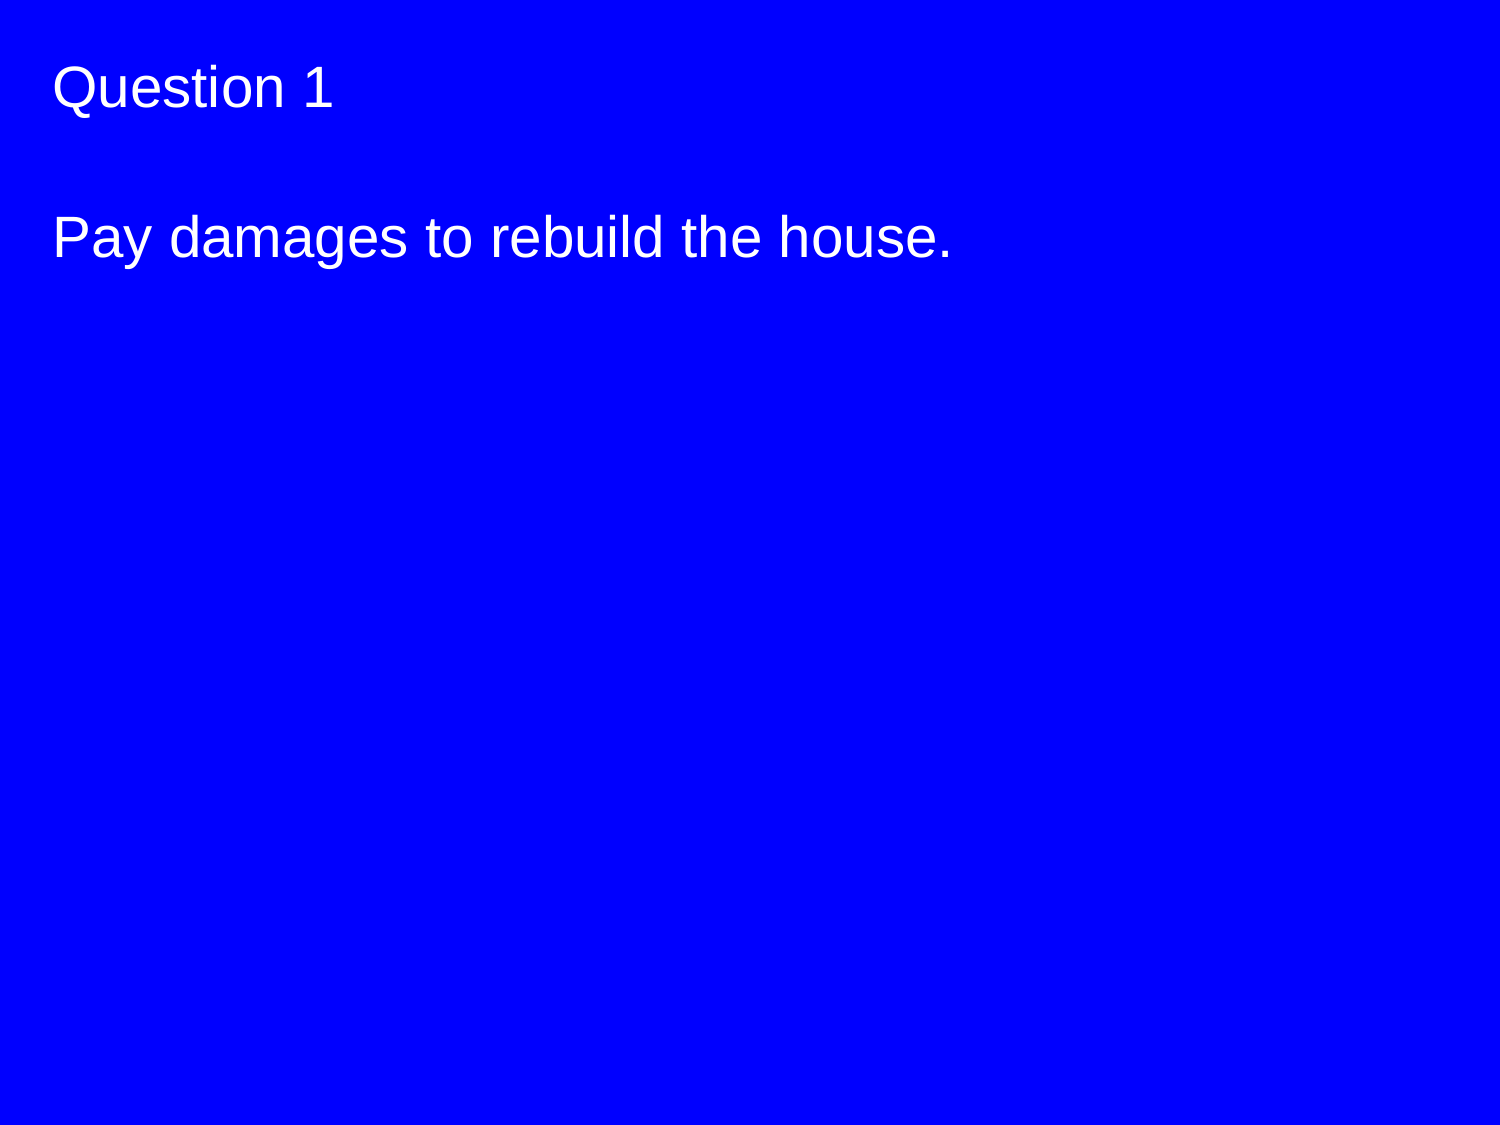

Question 1

Pay damages to rebuild the house.